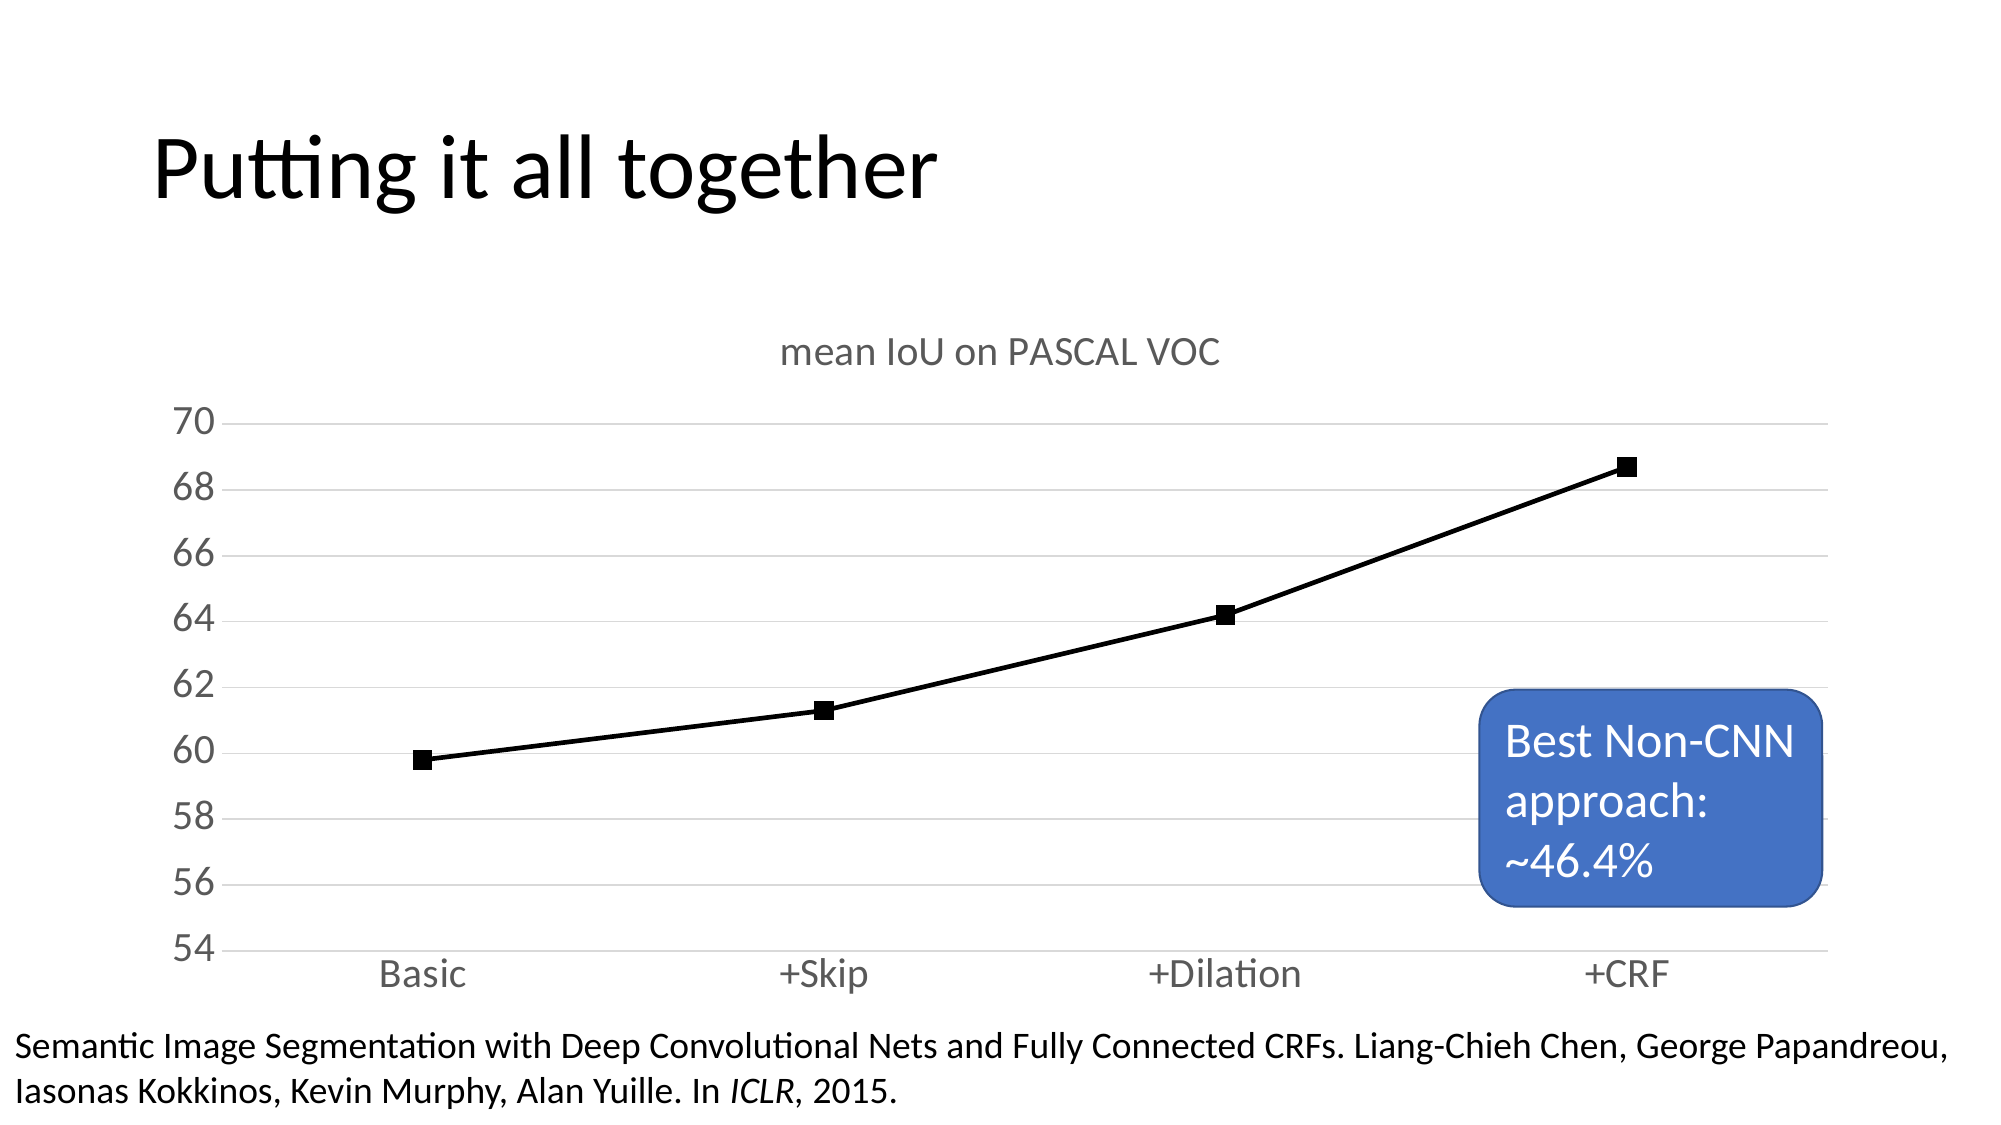

# Putting it all together

### Chart: mean IoU on PASCAL VOC

| Category | mean IoU |
|---|---|
| Basic | 59.8 |
| +Skip | 61.3 |
| +Dilation | 64.2 |
| +CRF | 68.7 |
Best Non-CNN approach: ~46.4%
Semantic Image Segmentation with Deep Convolutional Nets and Fully Connected CRFs. Liang-Chieh Chen, George Papandreou, Iasonas Kokkinos, Kevin Murphy, Alan Yuille. In ICLR, 2015.